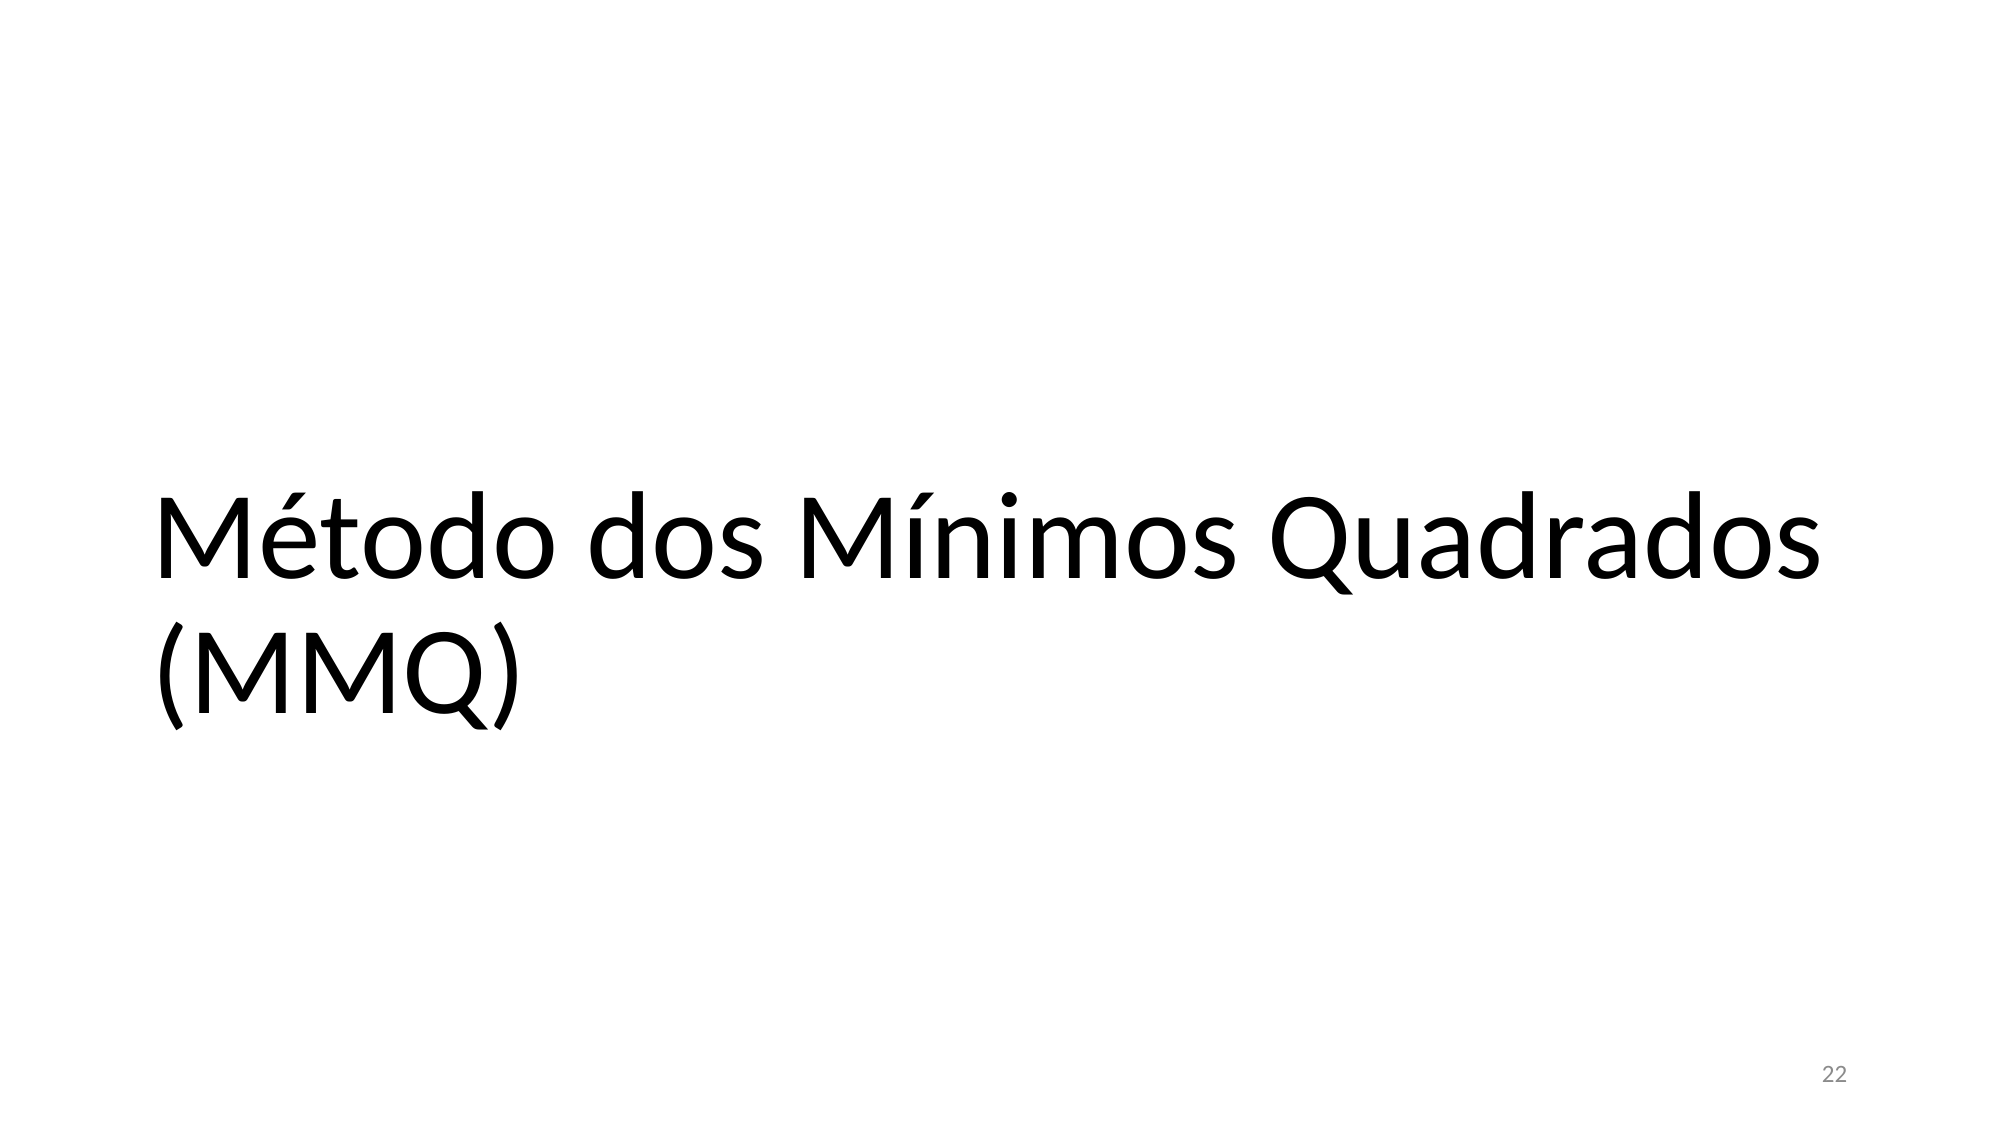

# Método dos Mínimos Quadrados (MMQ)

22